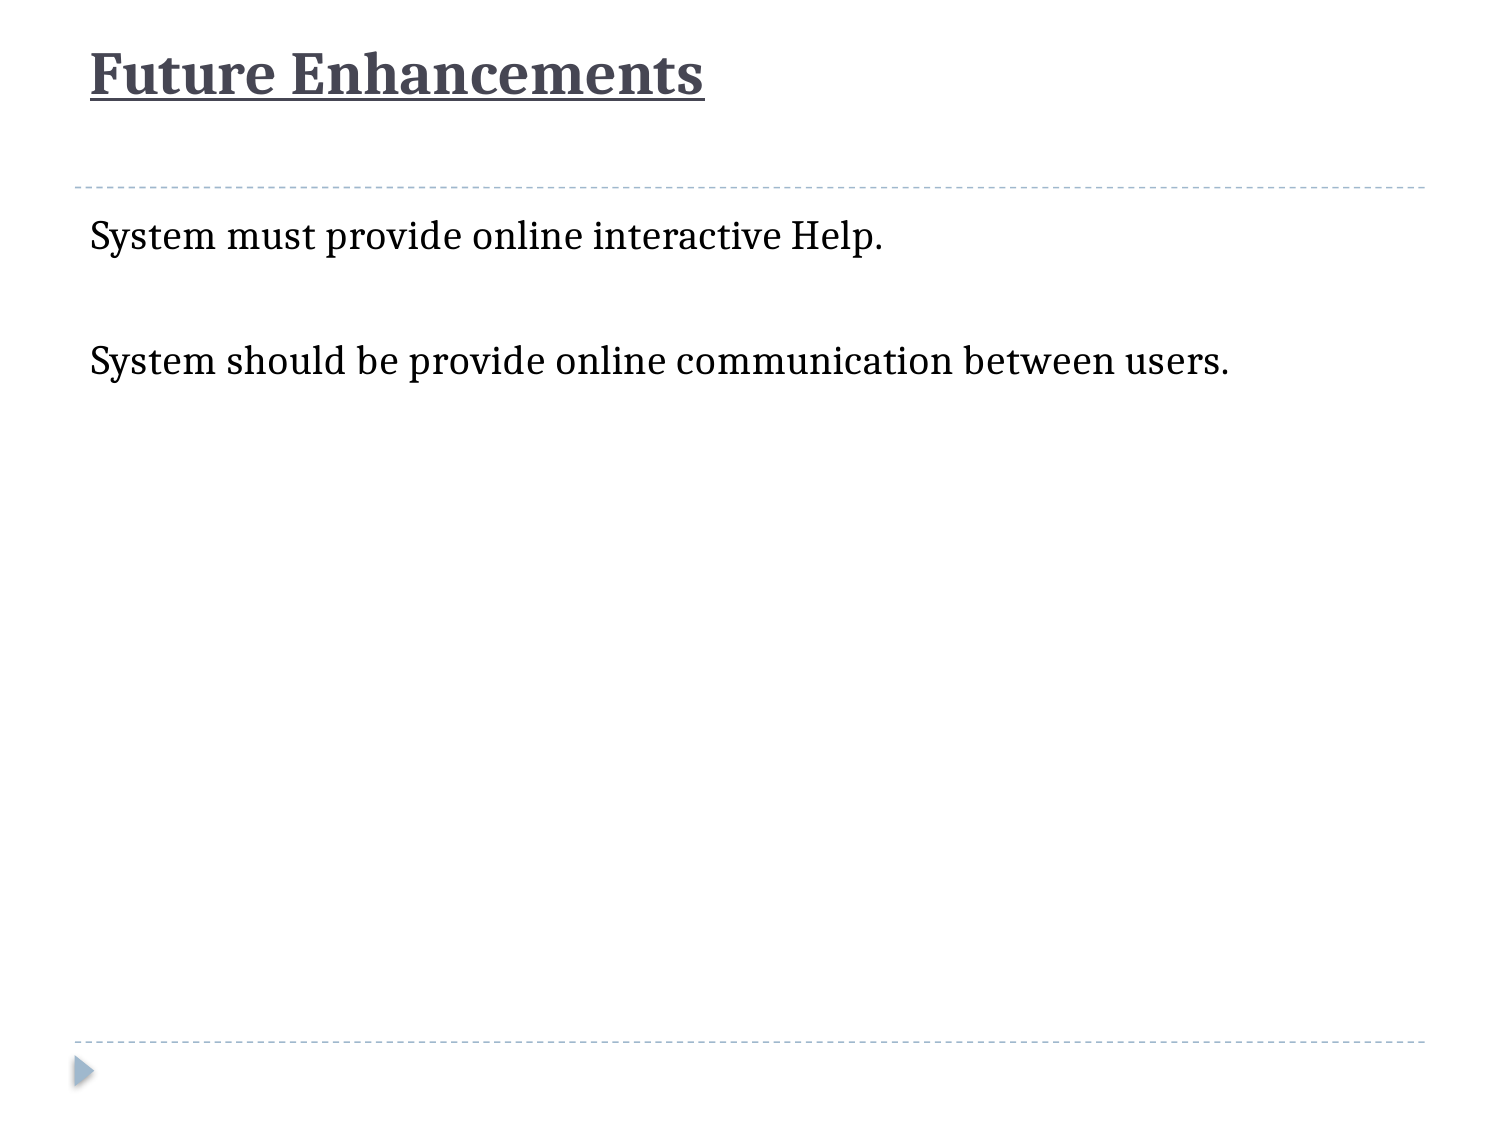

# Future Enhancements
System must provide online interactive Help.

System should be provide online communication between users.